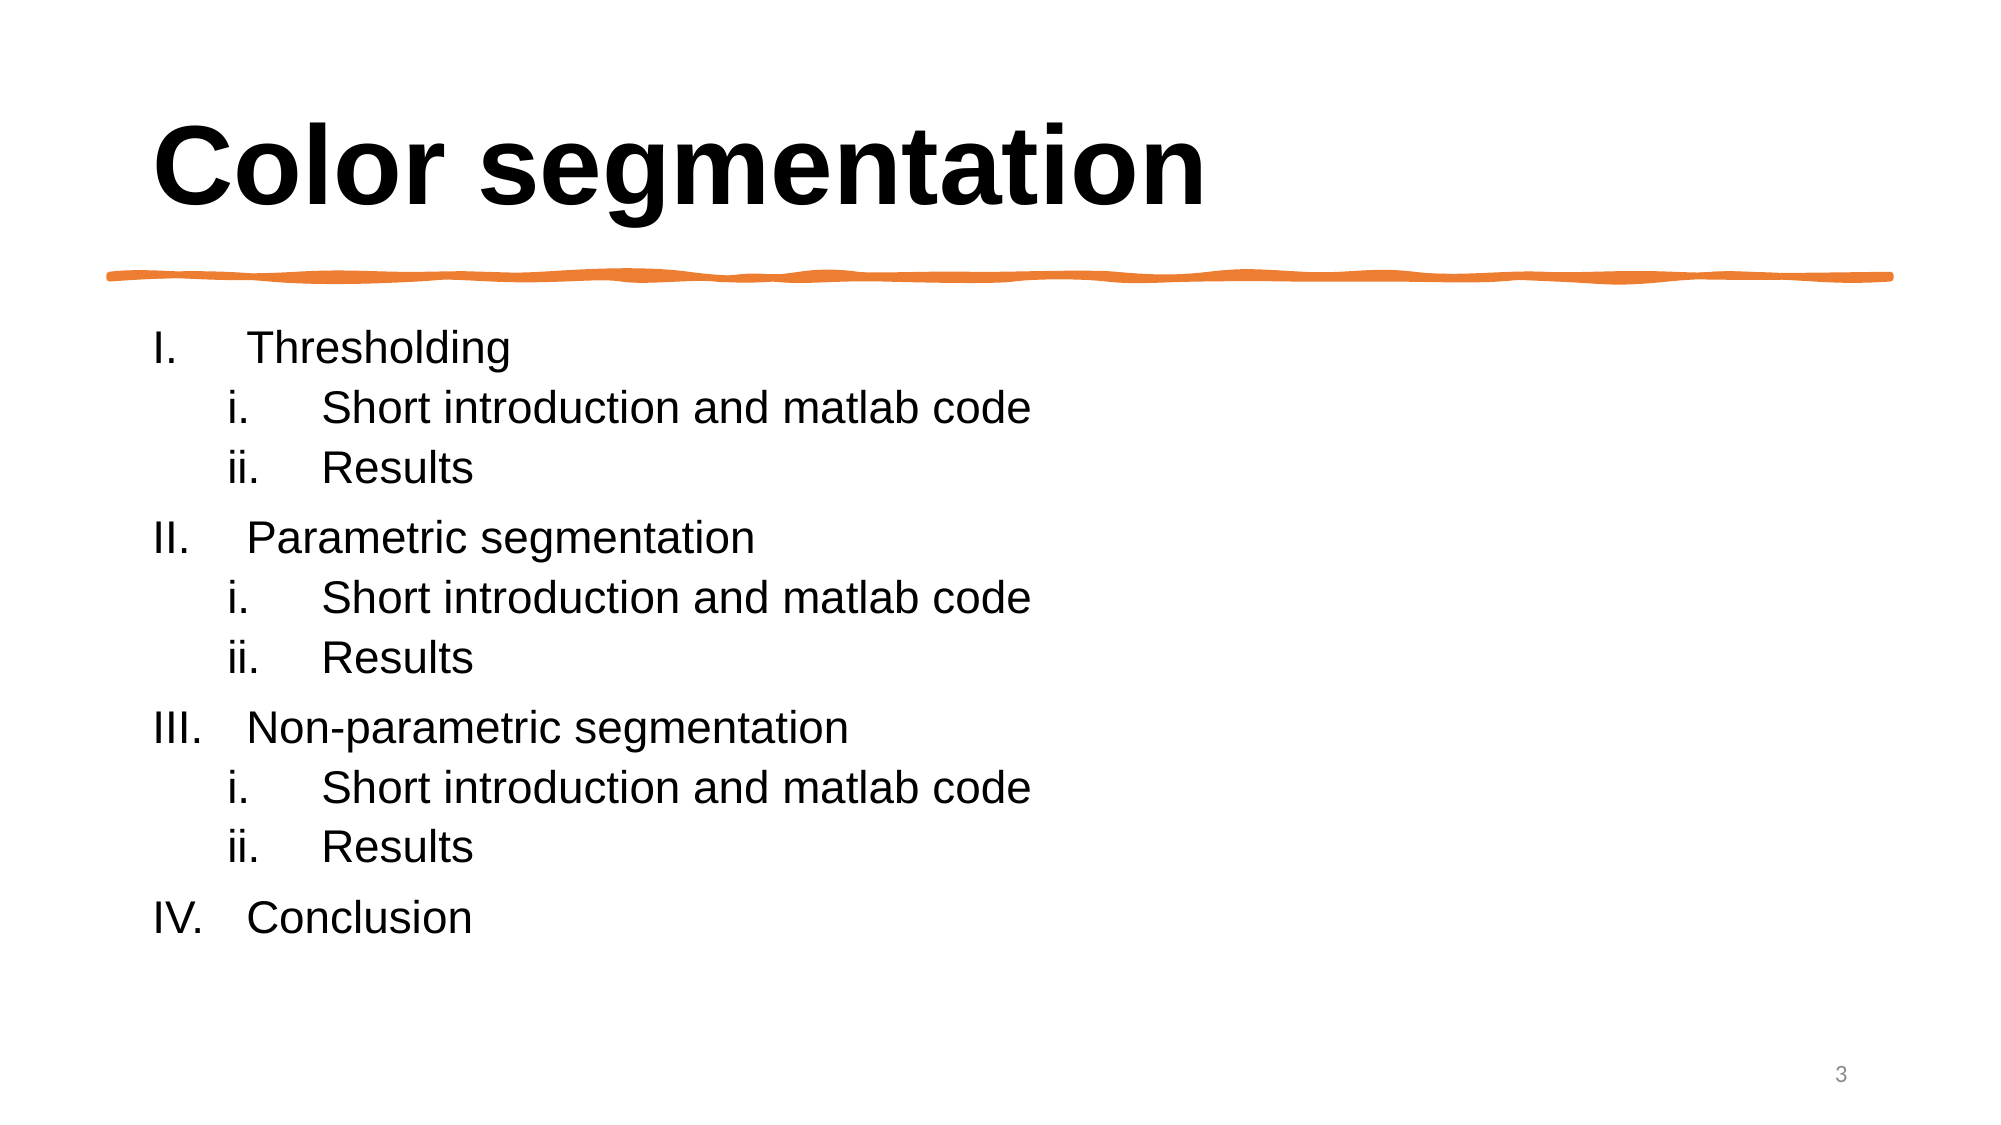

# Color segmentation

Thresholding
Short introduction and matlab code
Results
Parametric segmentation
Short introduction and matlab code
Results
Non-parametric segmentation
Short introduction and matlab code
Results
Conclusion
3